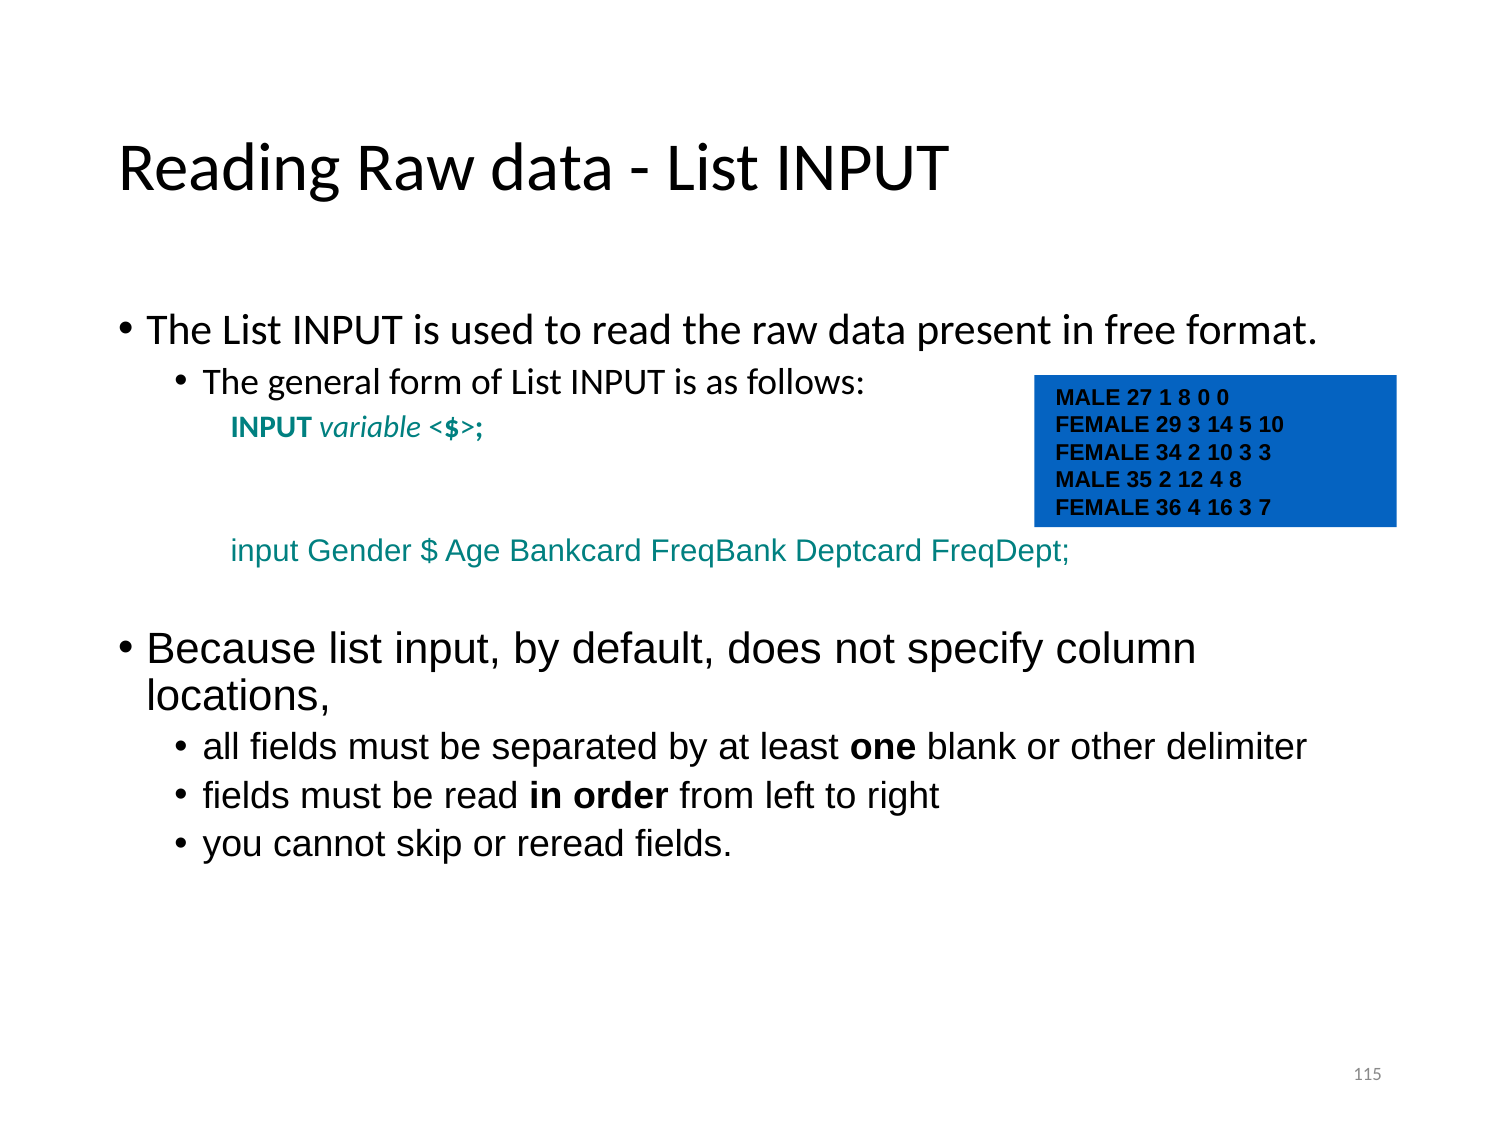

# Reading Raw data - List INPUT
The List INPUT is used to read the raw data present in free format.
The general form of List INPUT is as follows:
INPUT variable <$>;

input Gender $ Age Bankcard FreqBank Deptcard FreqDept;

Because list input, by default, does not specify column locations,
all fields must be separated by at least one blank or other delimiter
fields must be read in order from left to right
you cannot skip or reread fields.

 MALE 27 1 8 0 0
 FEMALE 29 3 14 5 10
 FEMALE 34 2 10 3 3
 MALE 35 2 12 4 8
 FEMALE 36 4 16 3 7
115